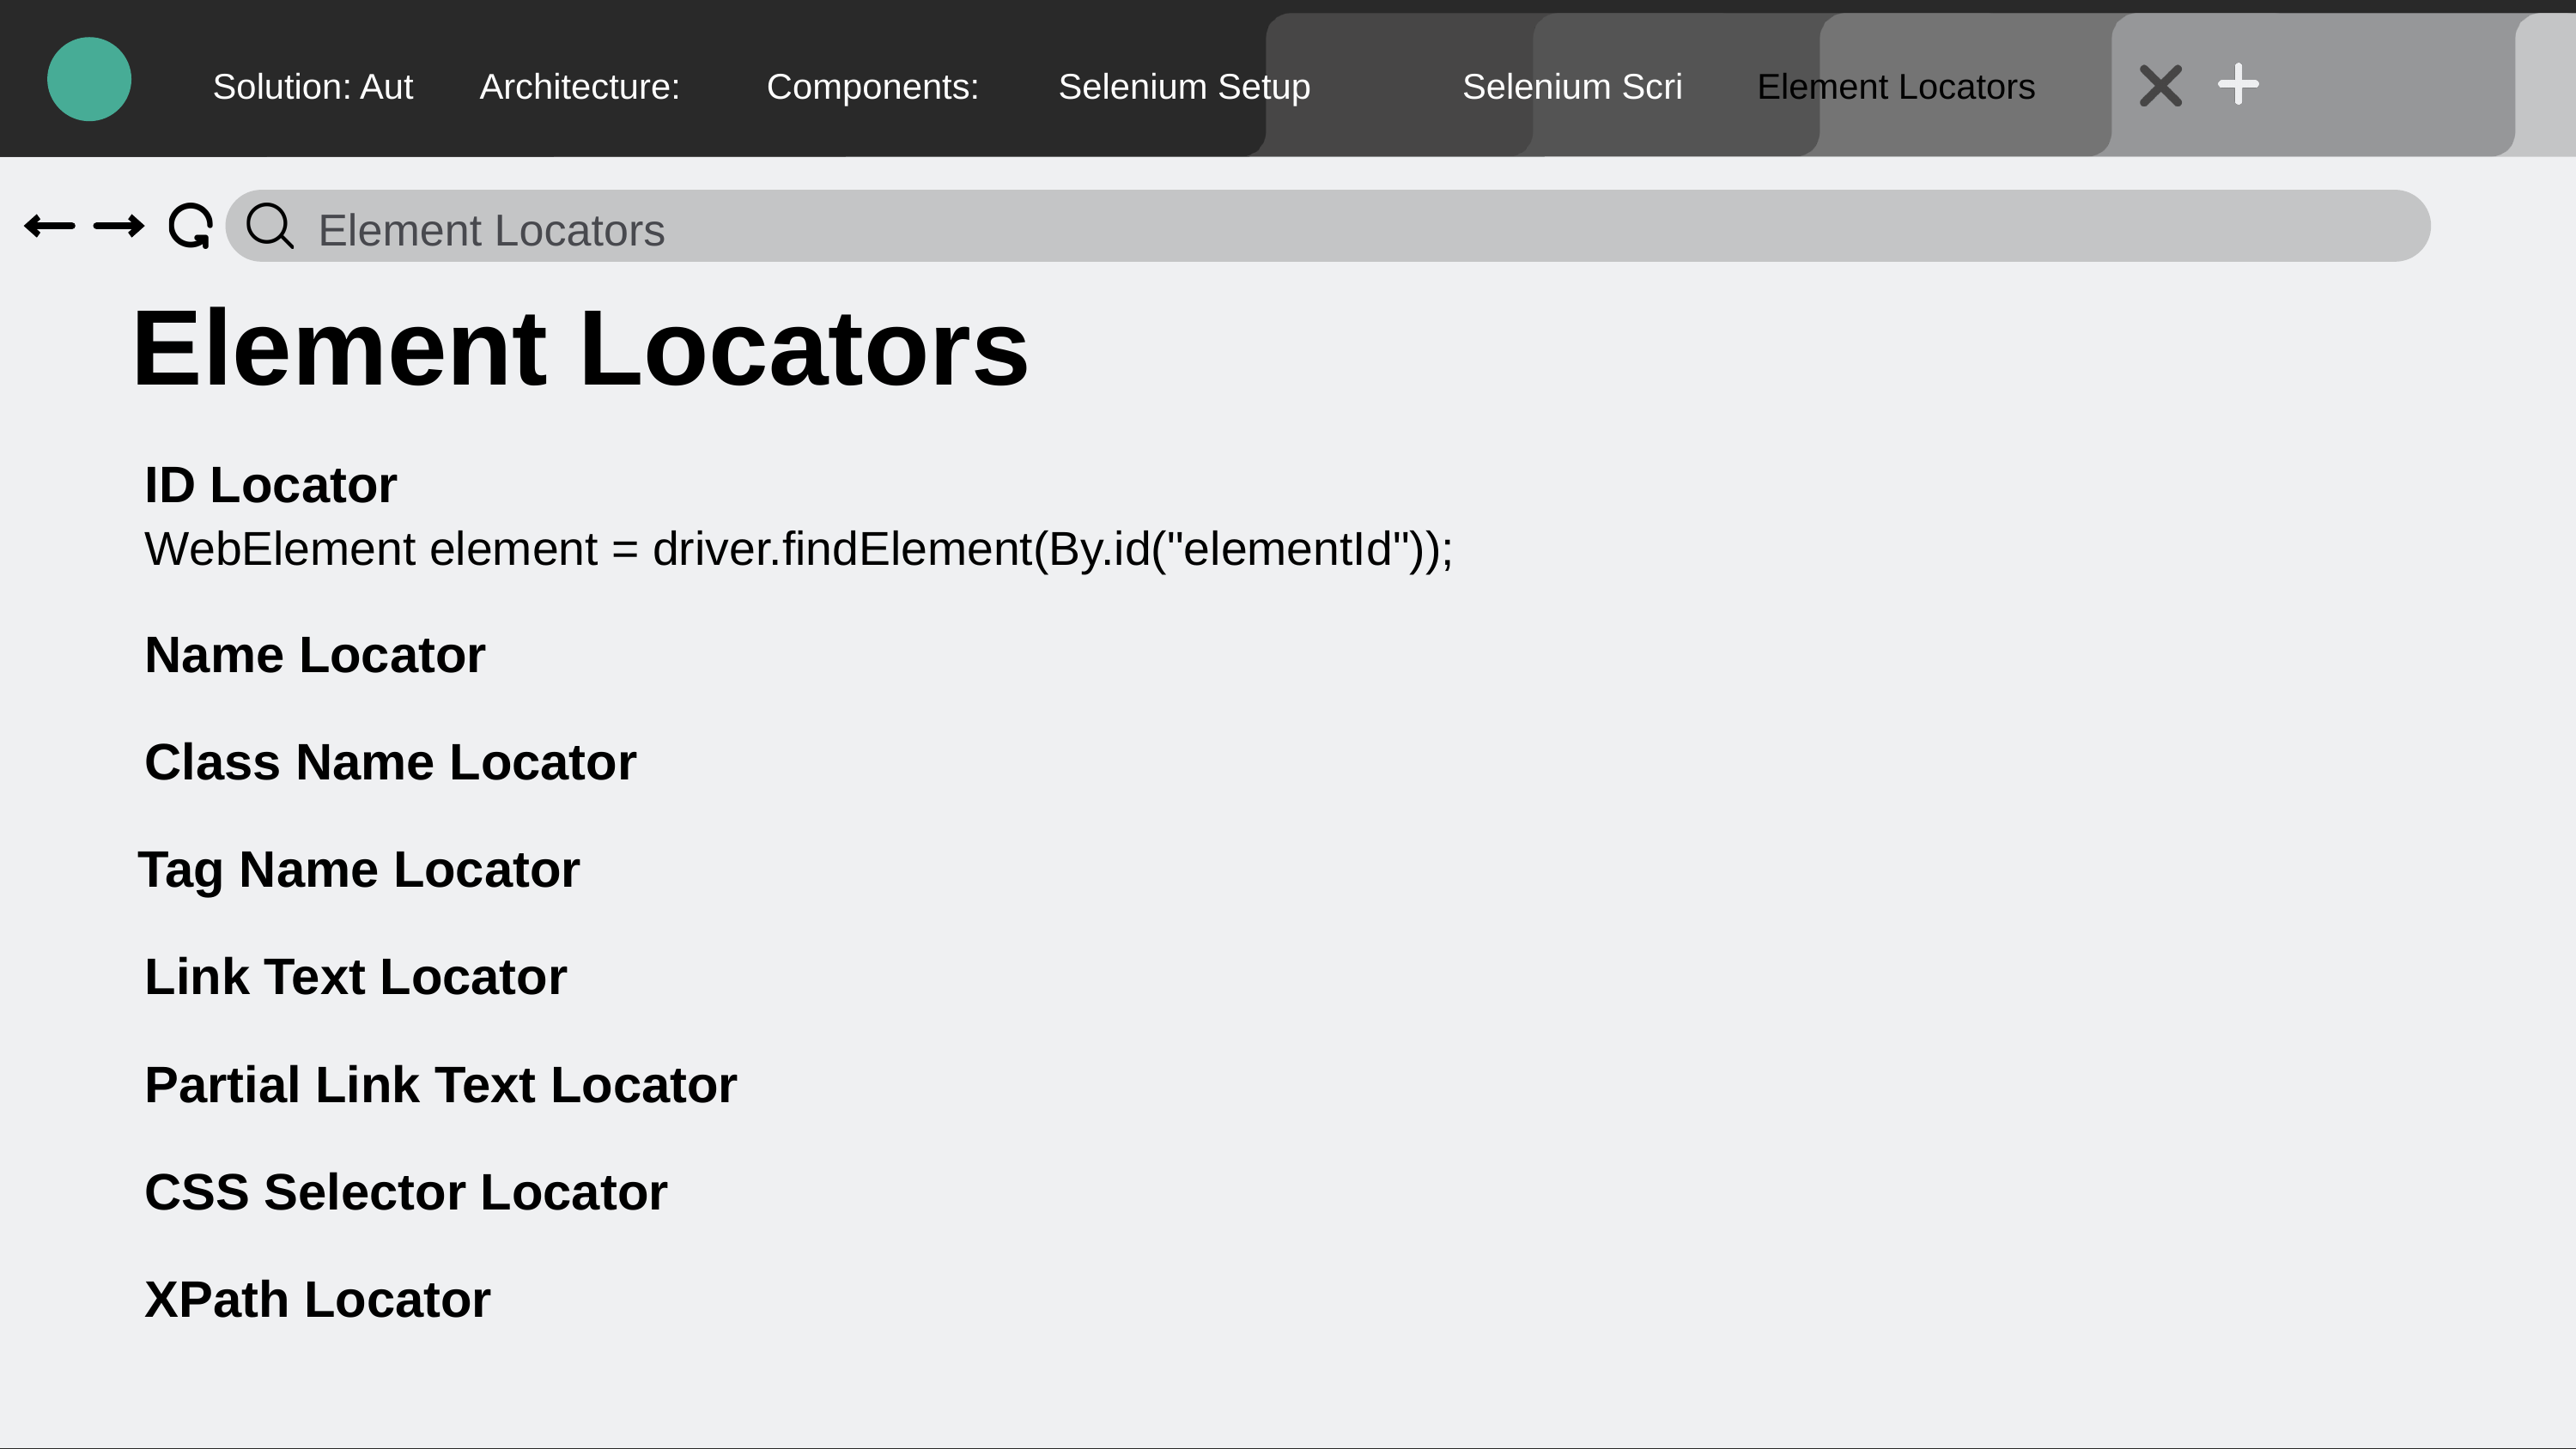

Solution: Aut
Architecture:
Components:
Selenium Setup
Selenium Scri
Element Locators

Element Locators

Element Locators
ID Locator
WebElement element = driver.findElement(By.id("elementId"));
Name Locator
Class Name Locator
Tag Name Locator
Link Text Locator
Partial Link Text Locator
CSS Selector Locator
XPath Locator